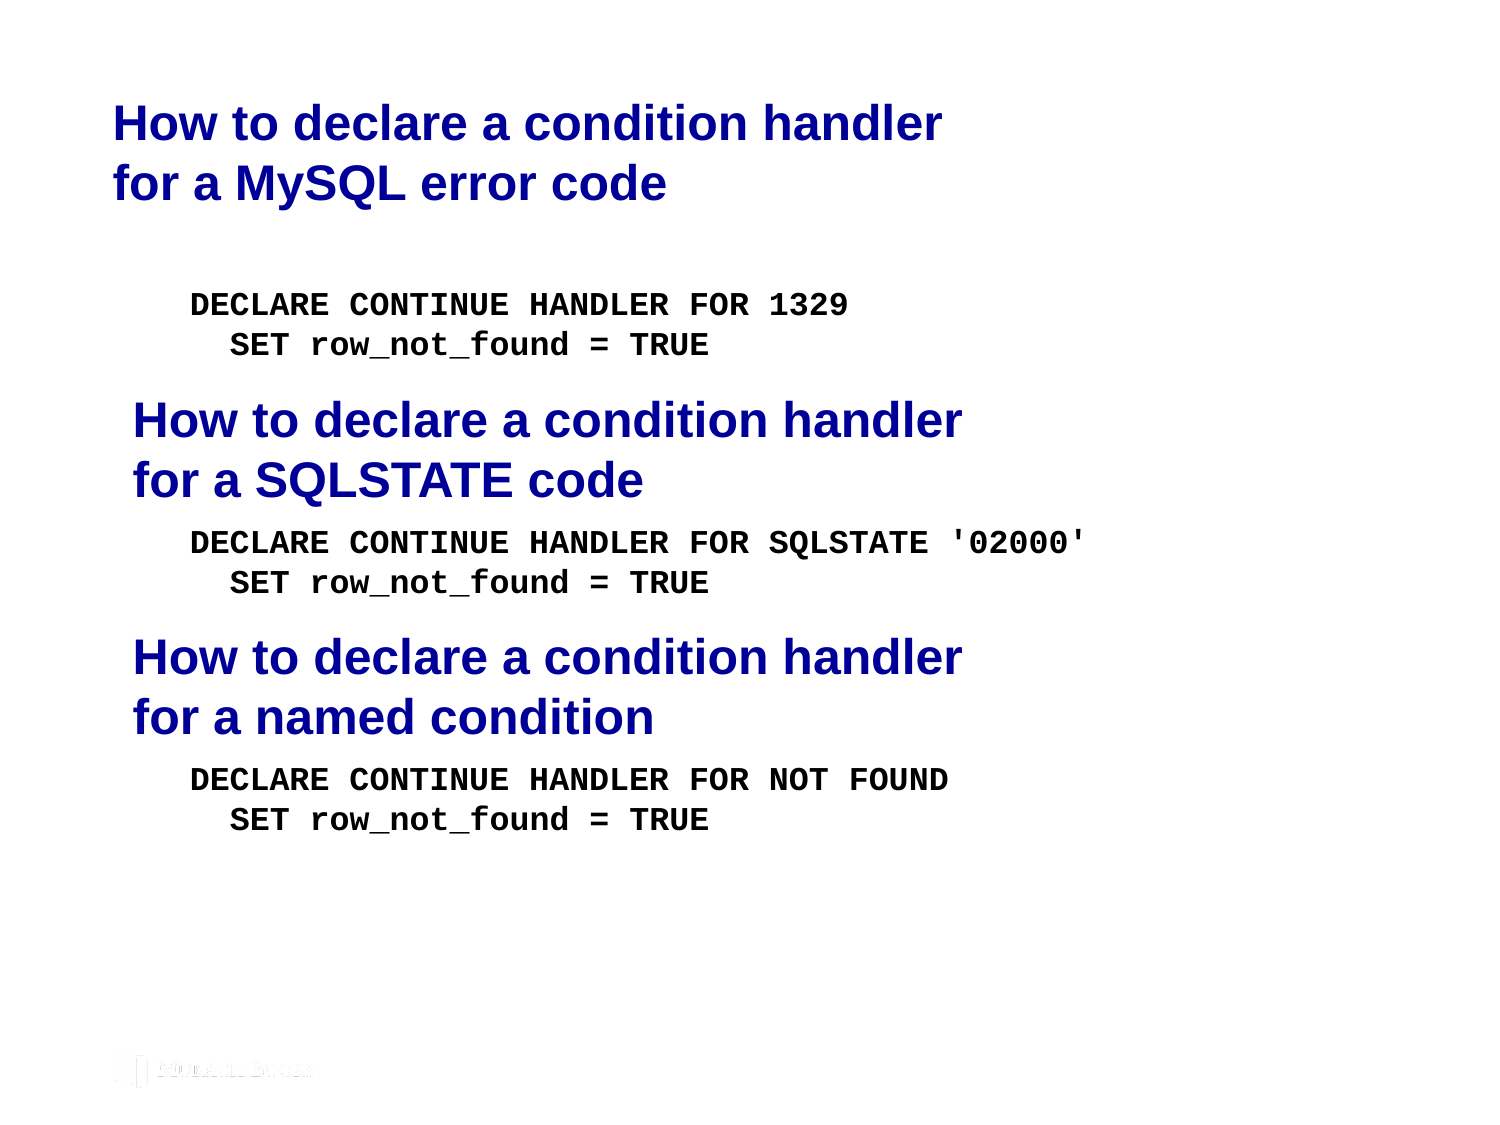

# How to declare a condition handler for a MySQL error code
DECLARE CONTINUE HANDLER FOR 1329
  SET row_not_found = TRUE
How to declare a condition handler
for a SQLSTATE code
DECLARE CONTINUE HANDLER FOR SQLSTATE '02000'
  SET row_not_found = TRUE
How to declare a condition handler
for a named condition
DECLARE CONTINUE HANDLER FOR NOT FOUND
  SET row_not_found = TRUE
© 2019, Mike Murach & Associates, Inc.
Murach’s MySQL 3rd Edition

C13, Slide 149